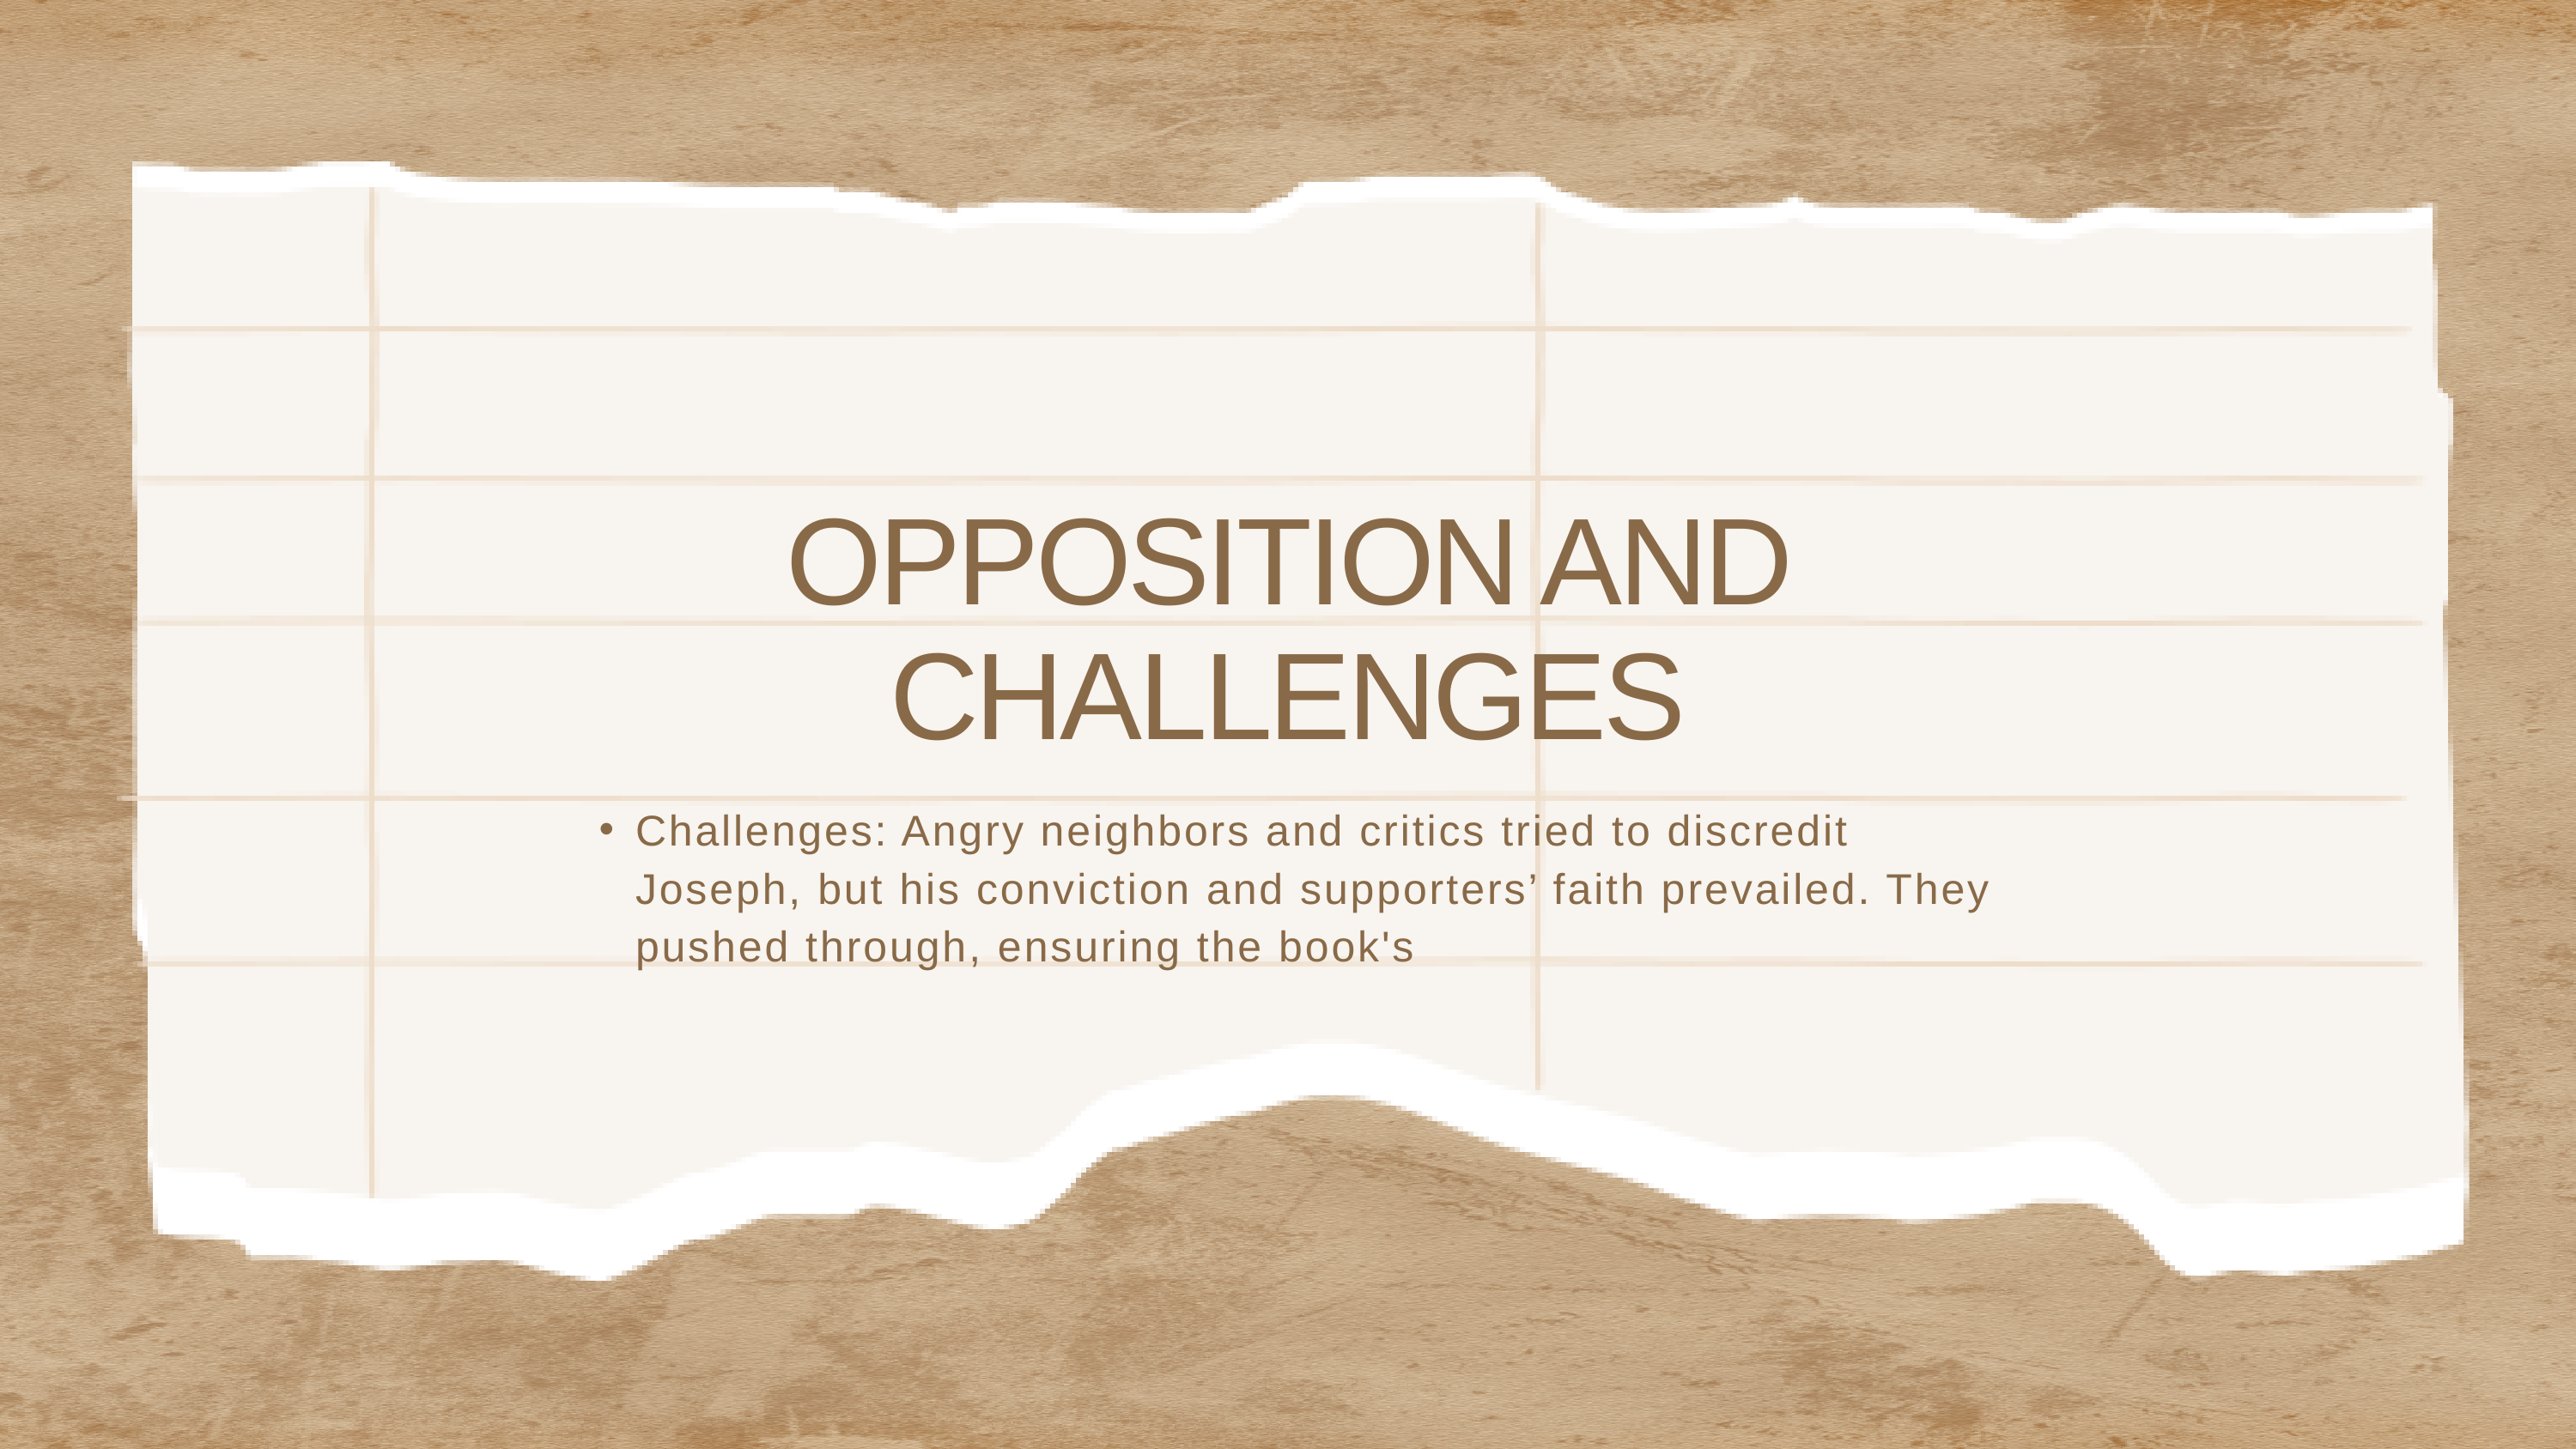

OPPOSITION AND CHALLENGES

Challenges: Angry neighbors and critics tried to discredit Joseph, but his conviction and supporters’ faith prevailed. They pushed through, ensuring the book's